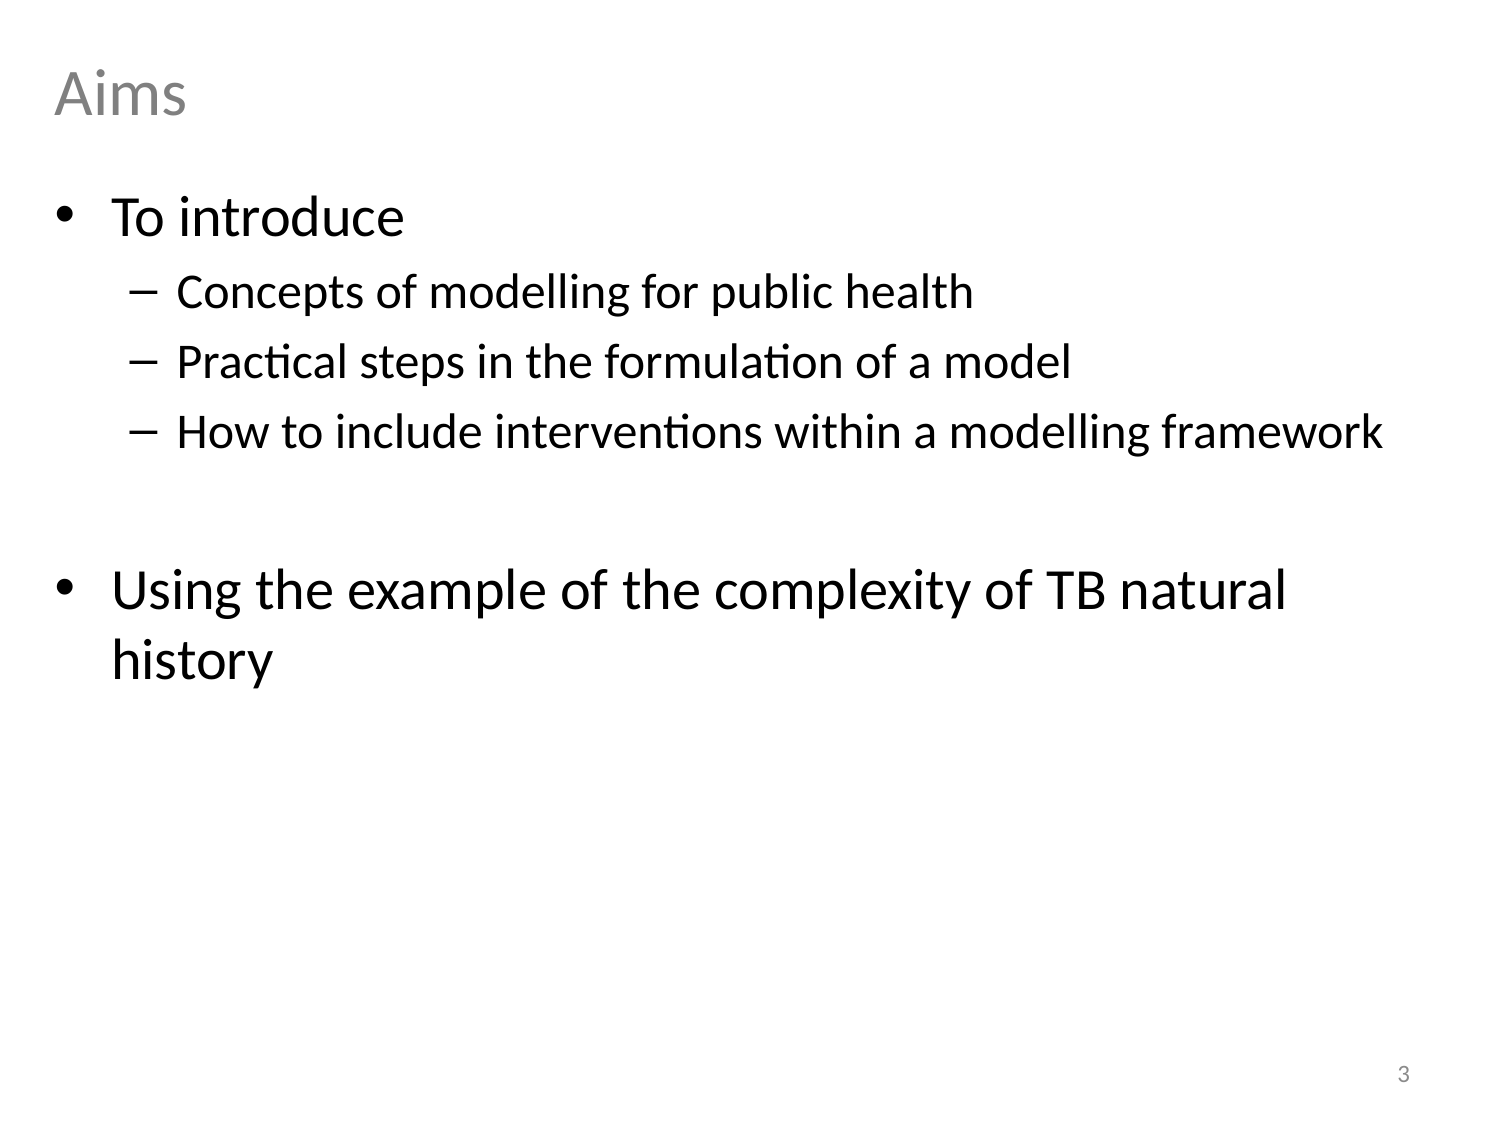

# Aims
To introduce
Concepts of modelling for public health
Practical steps in the formulation of a model
How to include interventions within a modelling framework

Using the example of the complexity of TB natural history

3